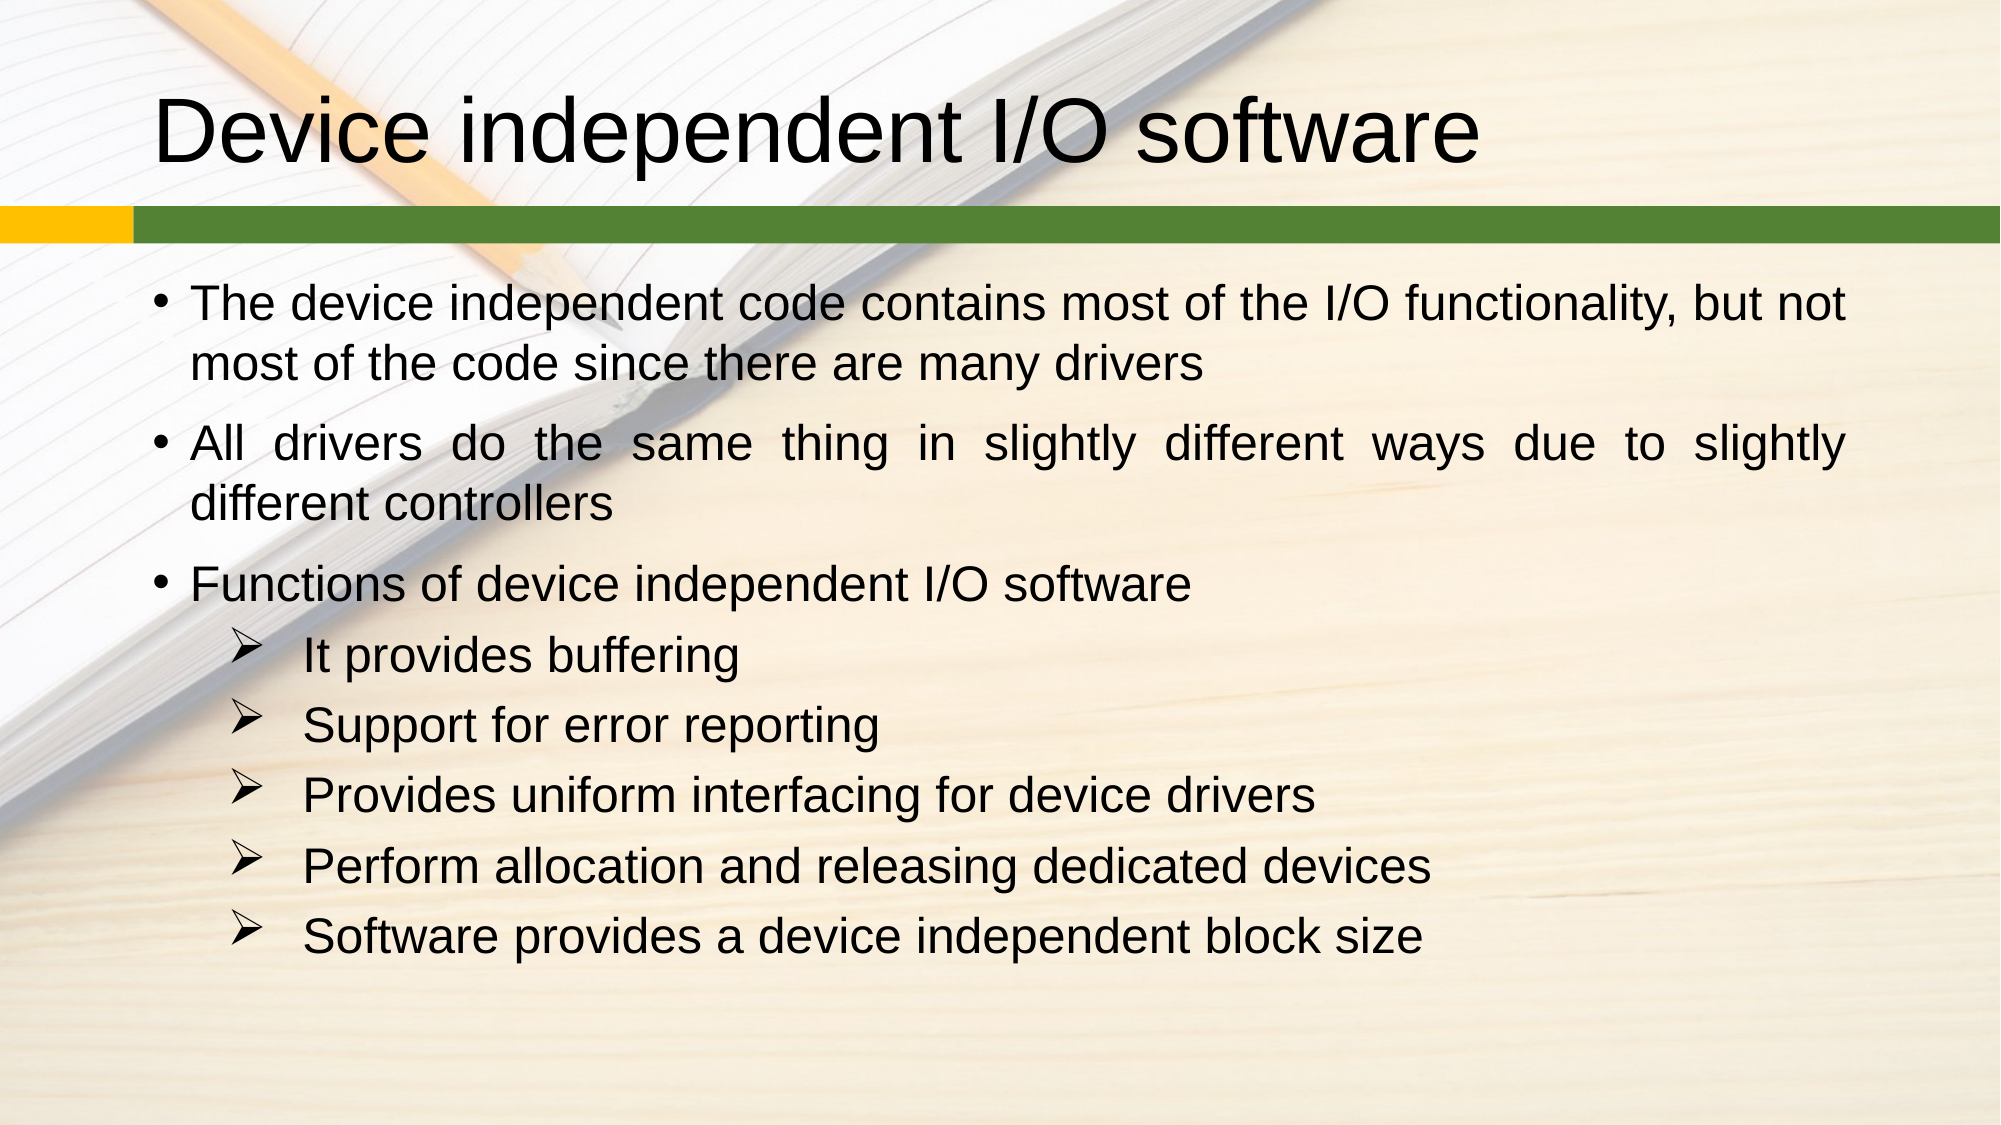

# Device independent I/O software
The device independent code contains most of the I/O functionality, but not most of the code since there are many drivers
All drivers do the same thing in slightly different ways due to slightly different controllers
Functions of device independent I/O software
It provides buffering
Support for error reporting
Provides uniform interfacing for device drivers
Perform allocation and releasing dedicated devices
Software provides a device independent block size